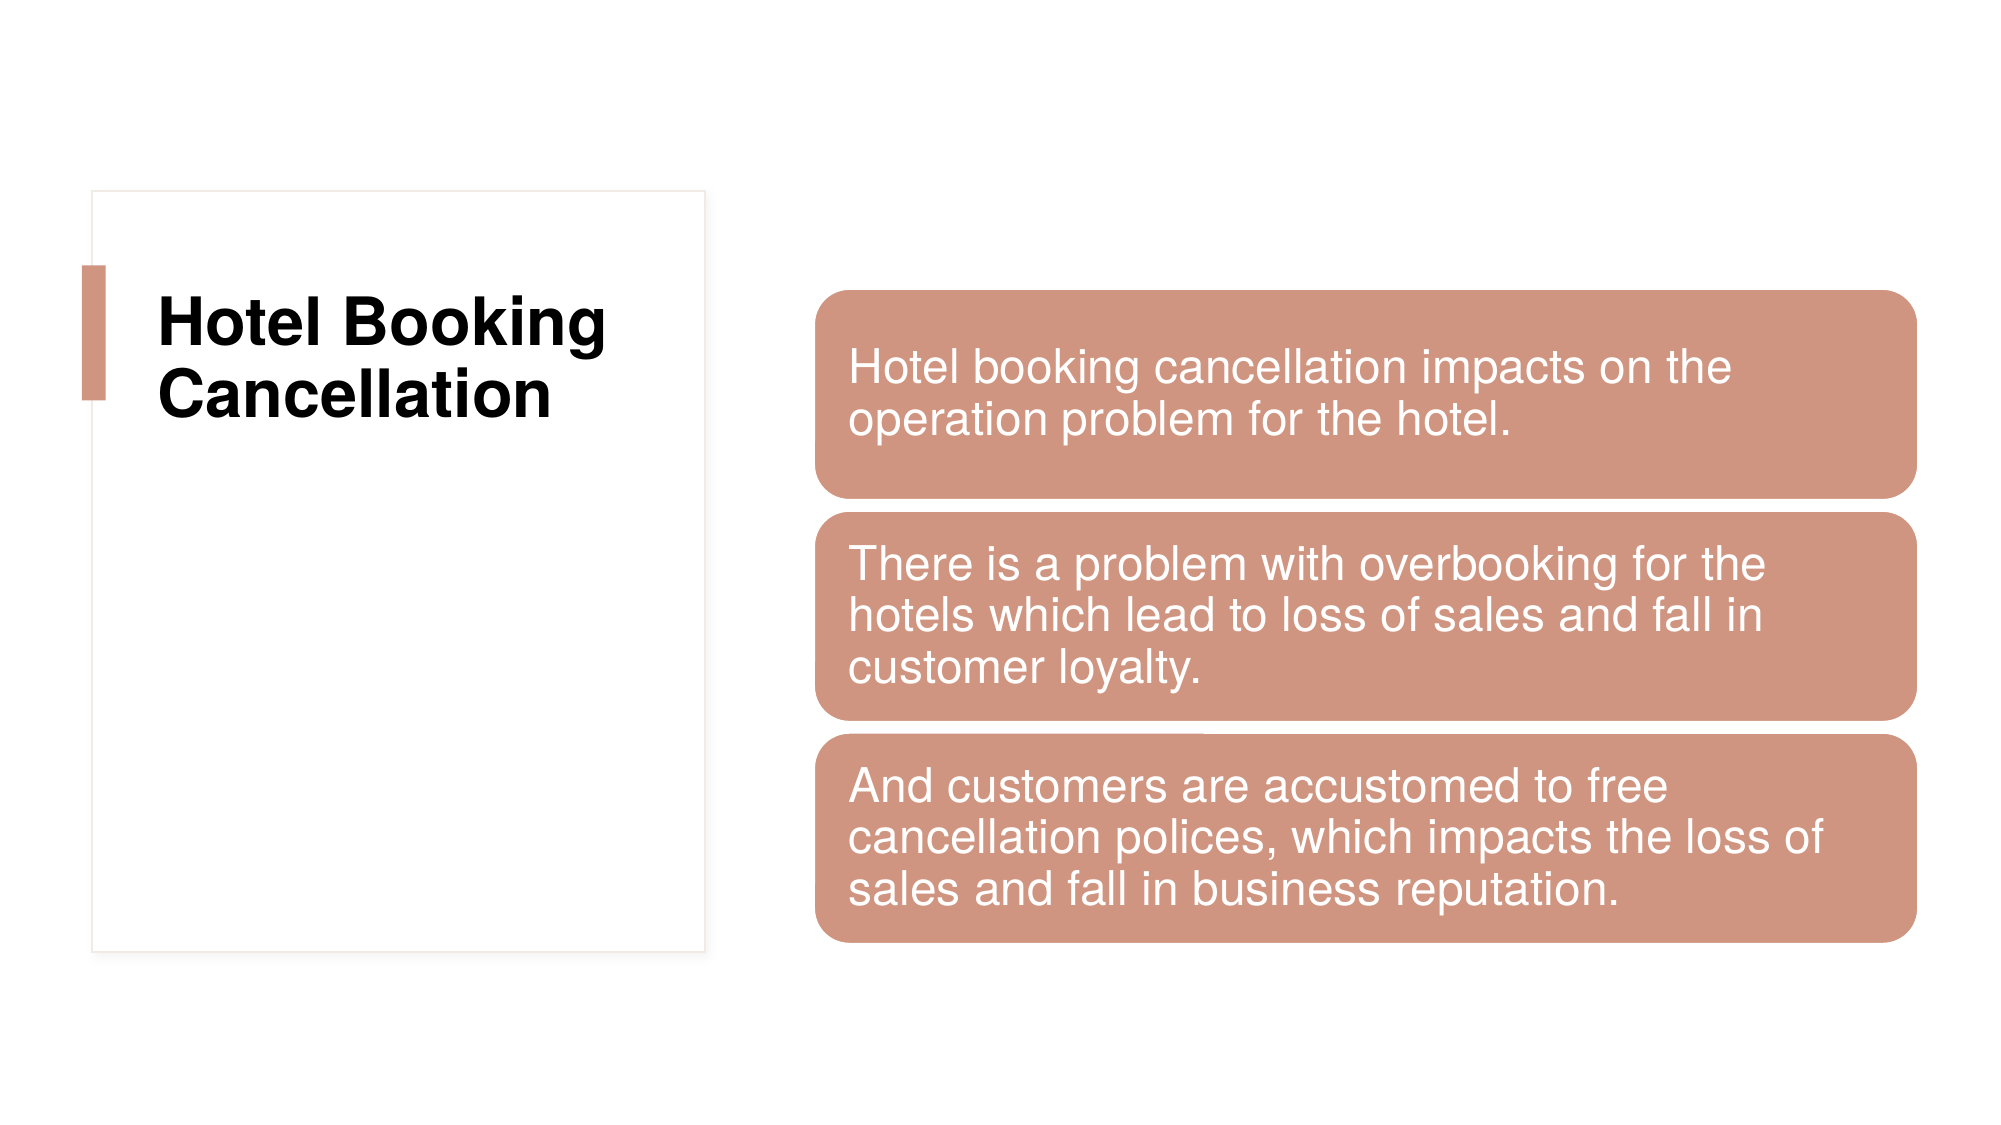

# Hotel Booking Cancellation
Hotel booking cancellation impacts on the operation problem for the hotel.
There is a problem with overbooking for the hotels which lead to loss of sales and fall in customer loyalty.
And customers are accustomed to free cancellation polices, which impacts the loss of sales and fall in business reputation.